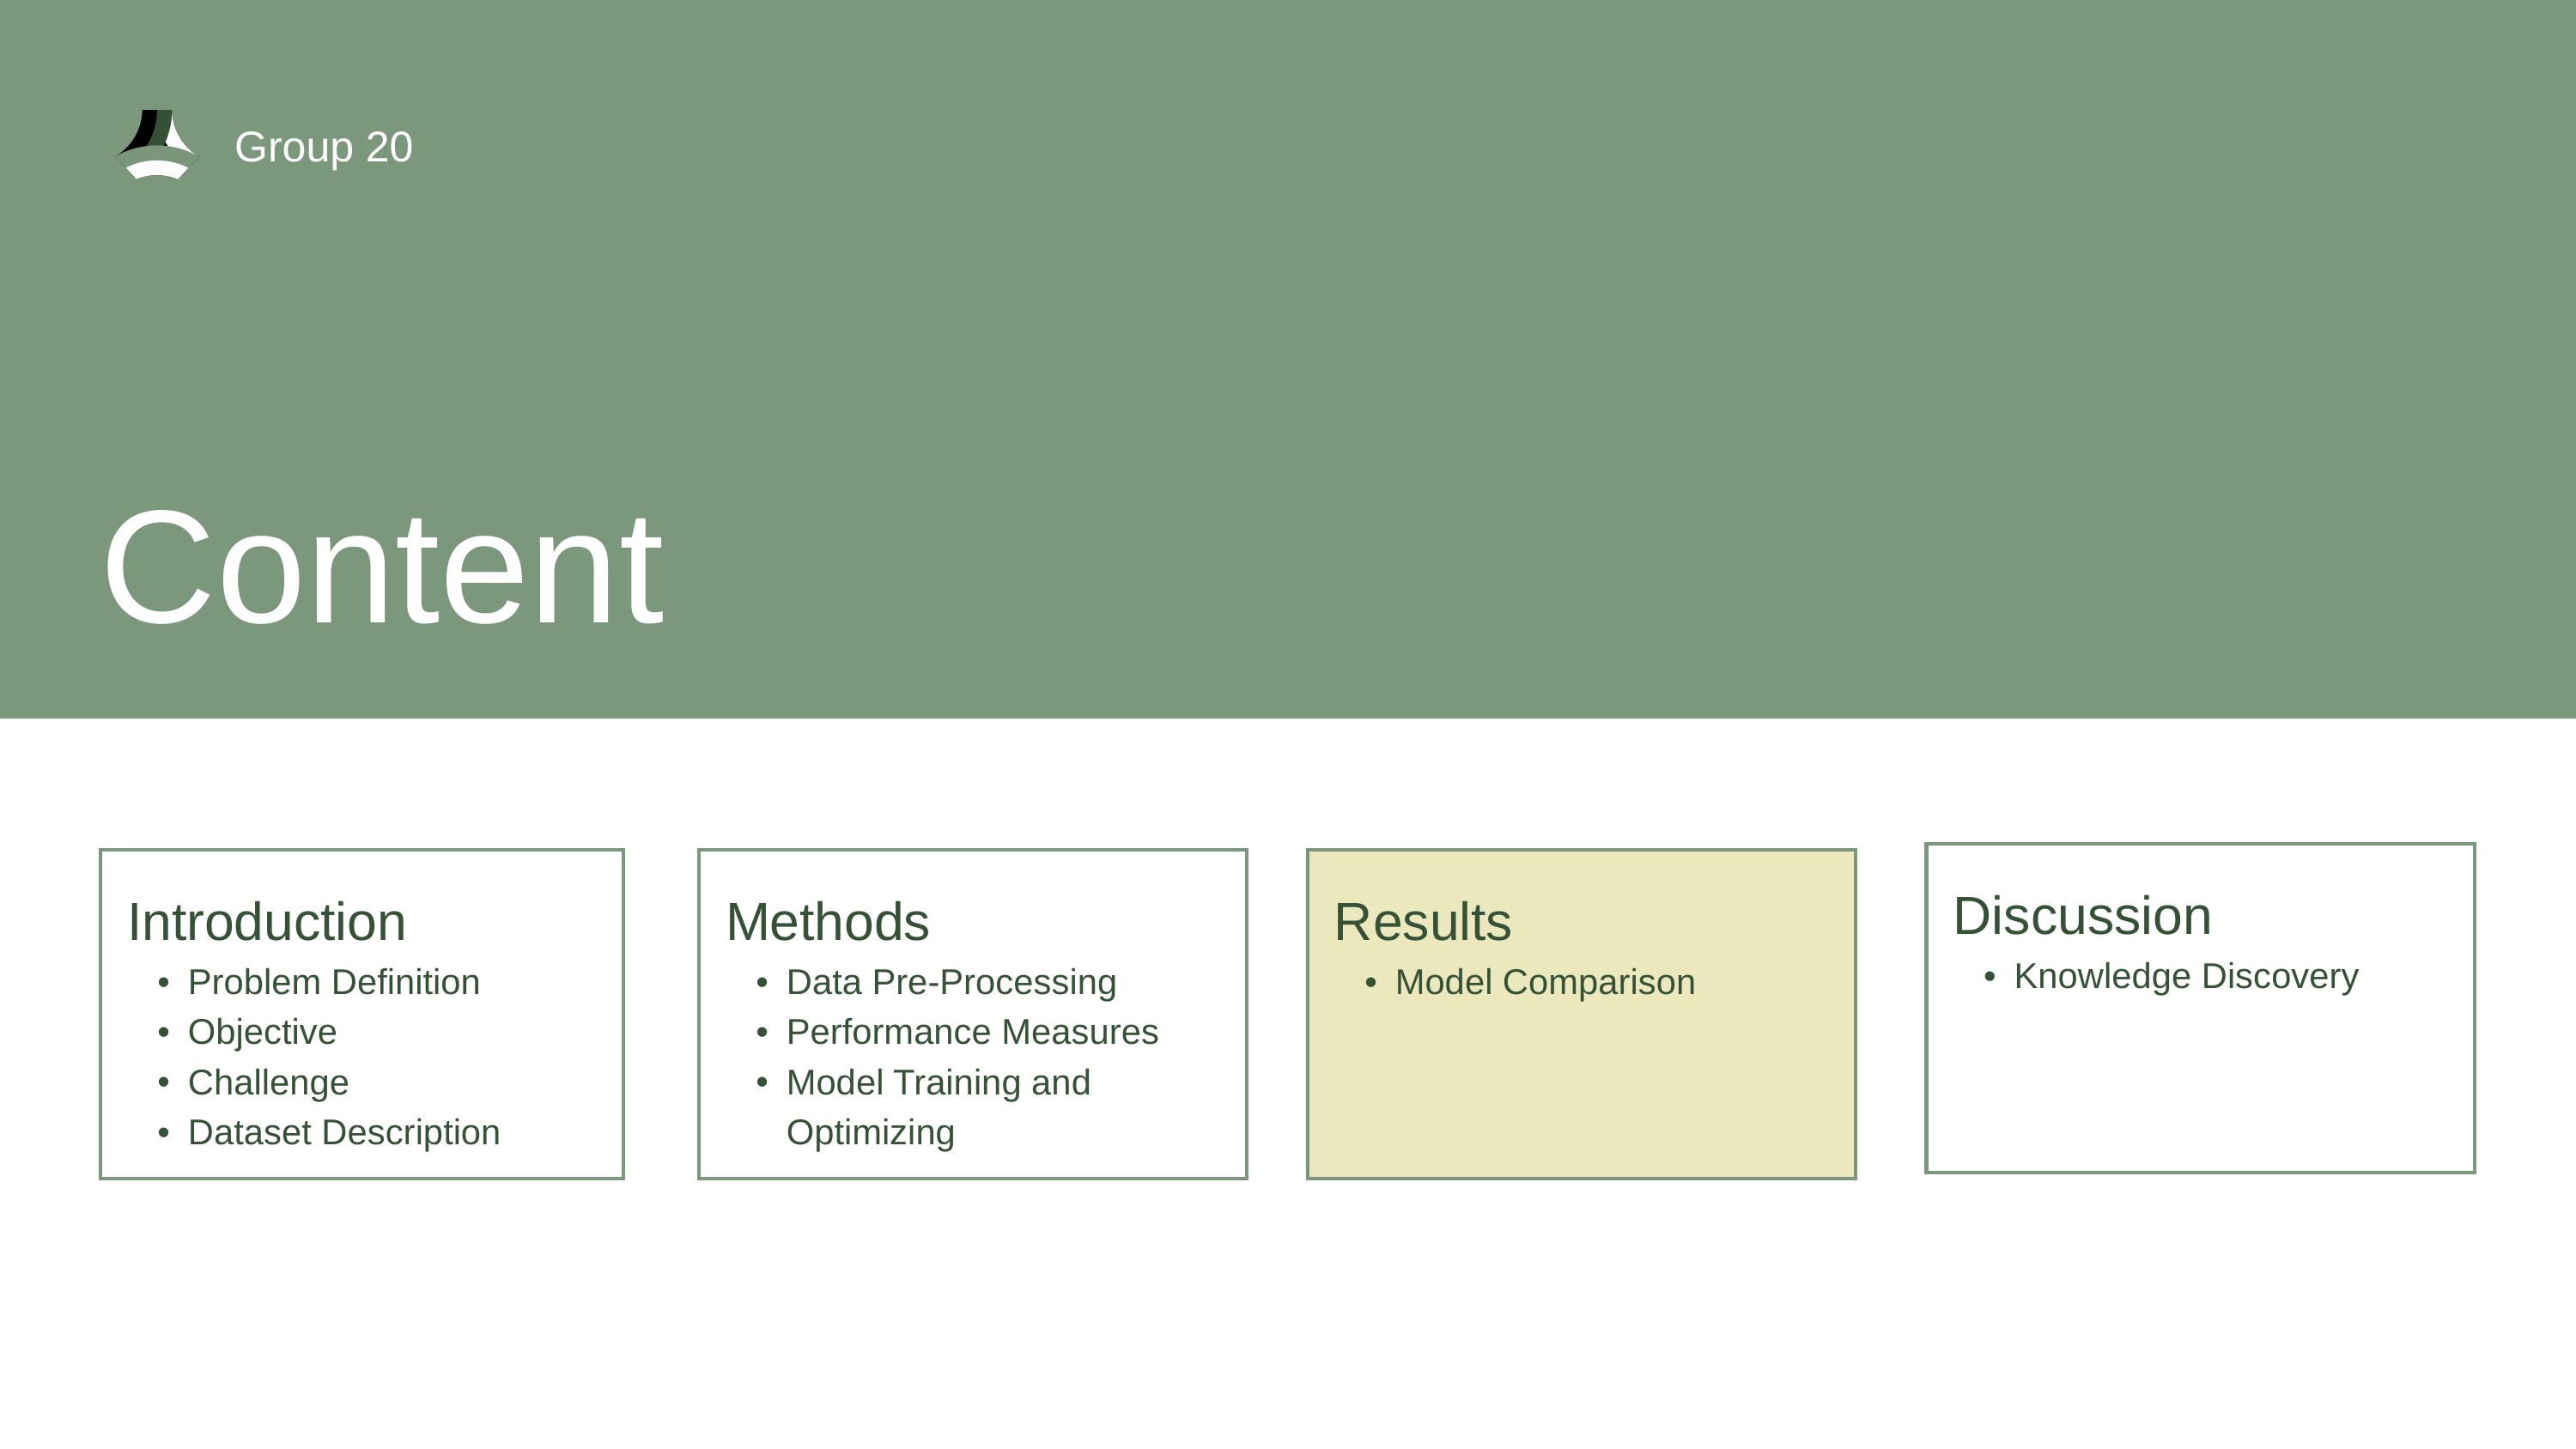

Group 20
Content
| Discussion Knowledge Discovery Objective Challenge Dataset Description |
| --- |
| Introduction Problem Definition Objective Challenge Dataset Description |
| --- |
| Methods Data Pre-Processing Performance Measures Model Training and Optimizing |
| --- |
| Results Model Comparison Performance Measures Model Training and Optimizing |
| --- |